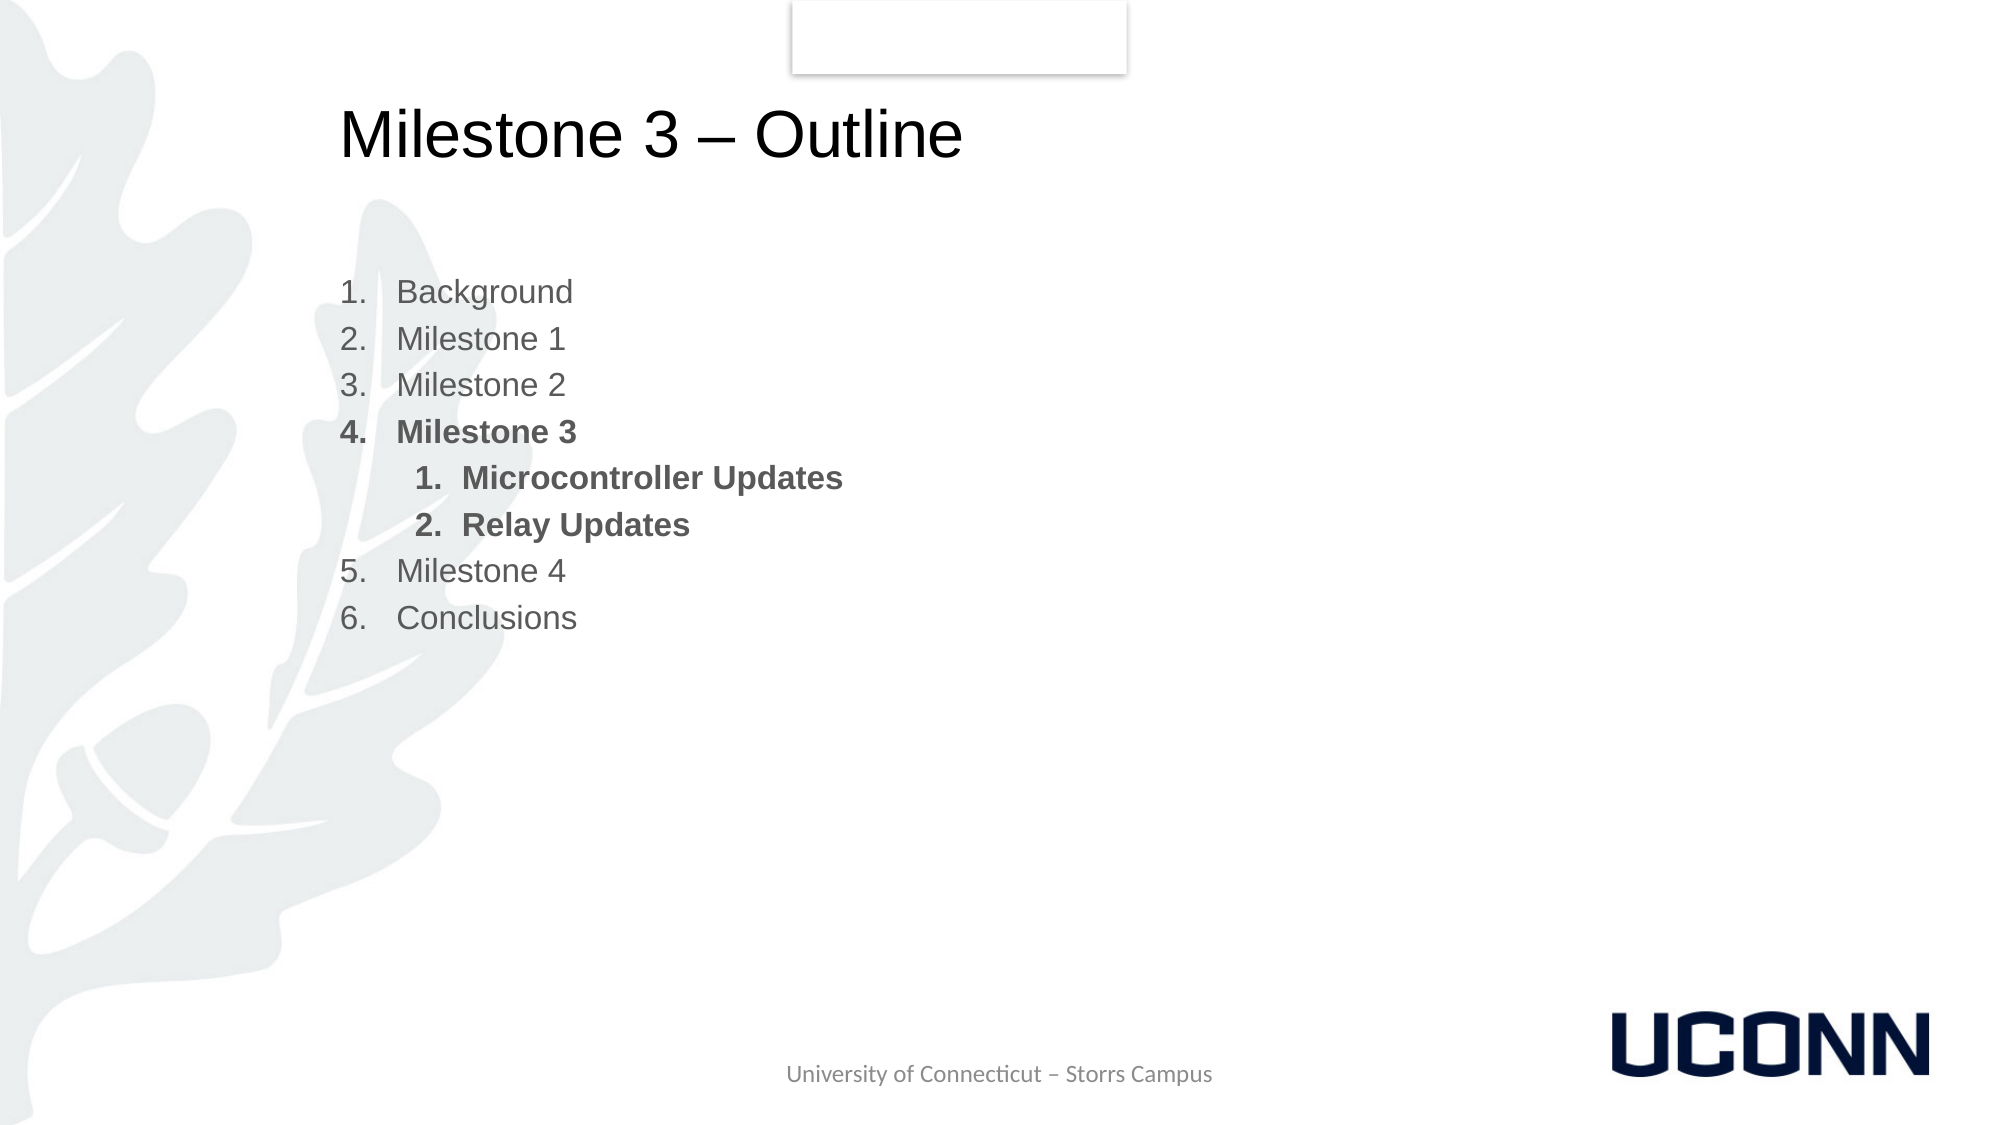

# Milestone 3 – Outline
Background
Milestone 1
Milestone 2
Milestone 3
Microcontroller Updates
Relay Updates
Milestone 4
Conclusions

University of Connecticut – Storrs Campus